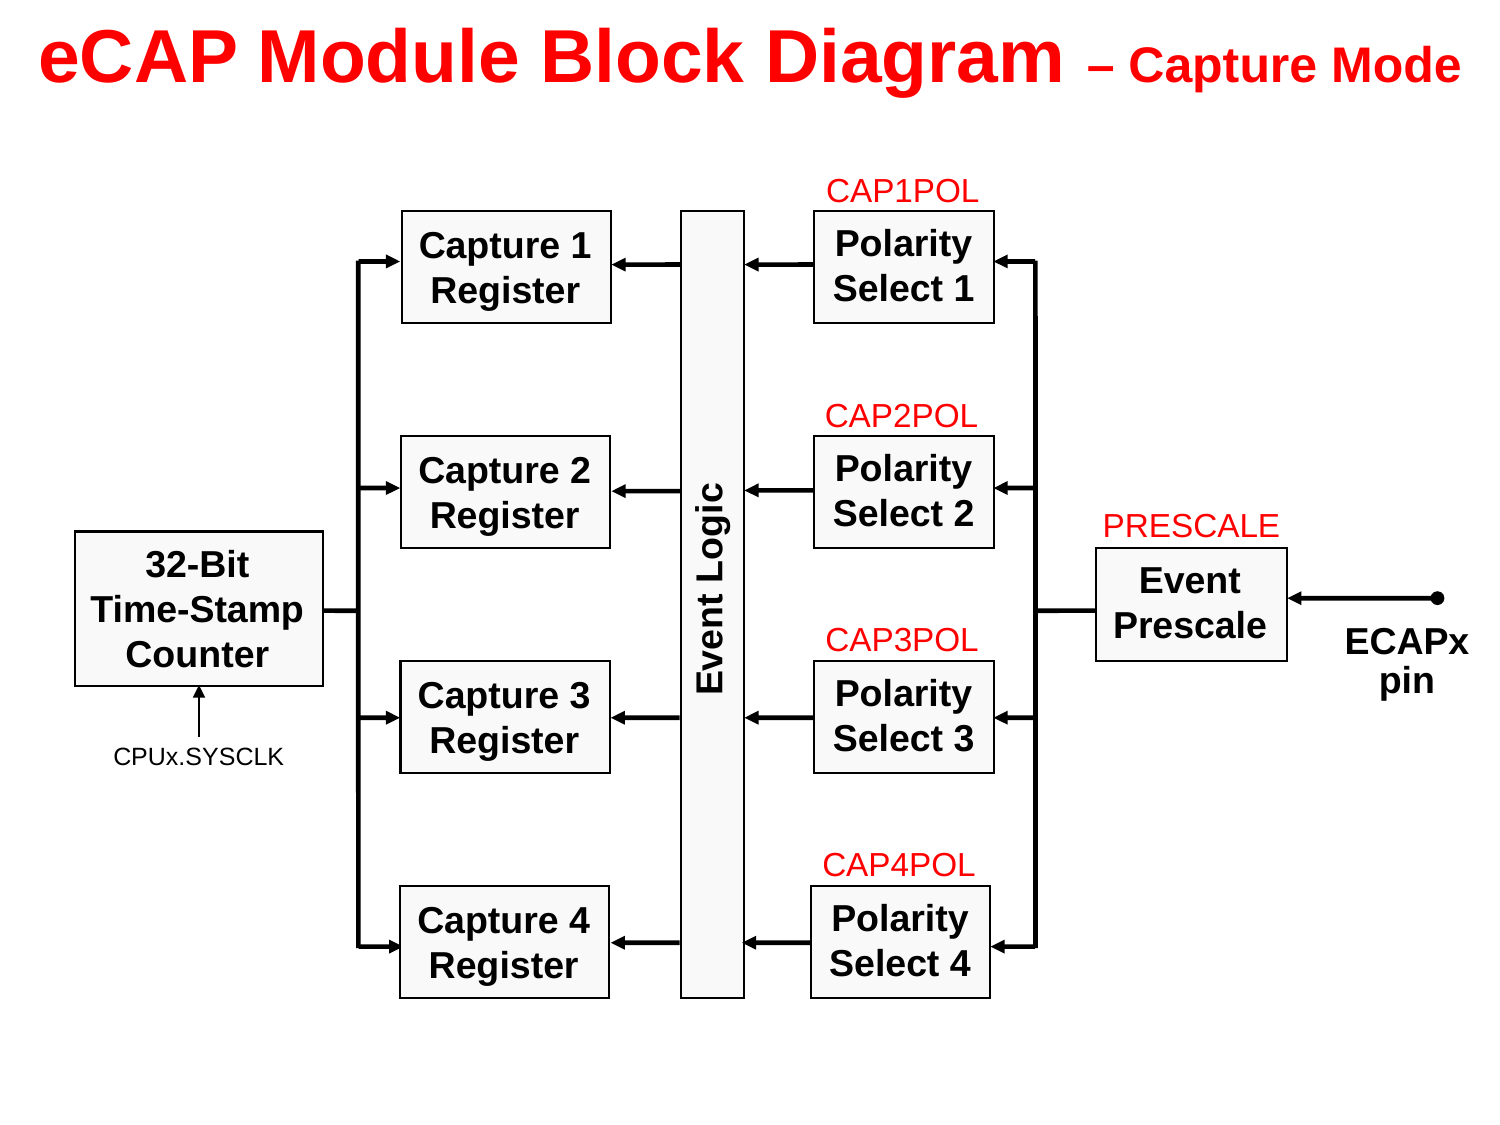

# eCAP Module Block Diagram – Capture Mode
CAP1POL

Capture 1
Register

Polarity
Select 1

CAP2POL

Capture 2
Register

Polarity
Select 2

PRESCALE

32-Bit
Time-Stamp
Counter

Event
Prescale
Event Logic

CAP3POL
ECAPx
pin

Capture 3
Register

Polarity
Select 3

CPUx.SYSCLK
CAP4POL

Capture 4
Register

Polarity
Select 4